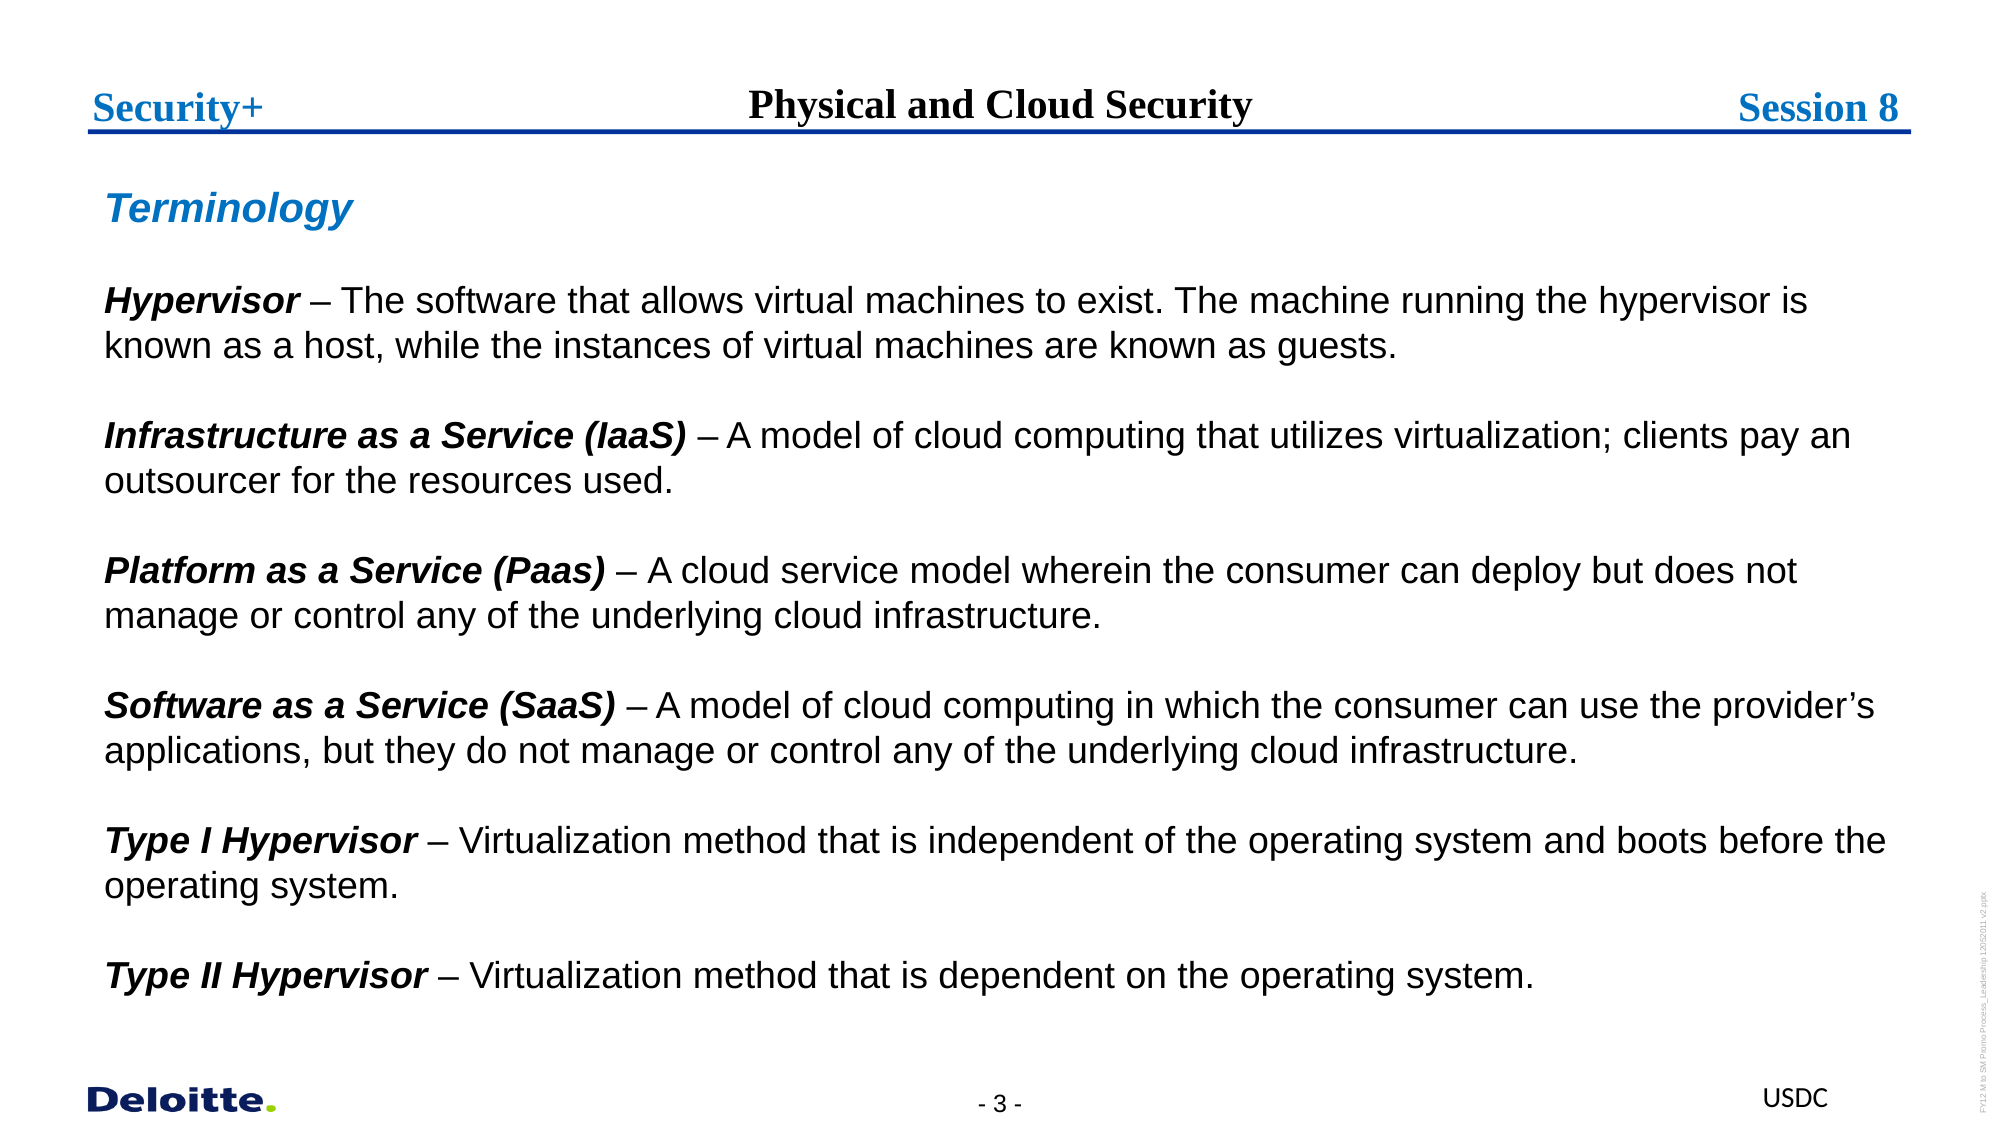

Physical and Cloud Security
Security+
Session 8
Terminology

Hypervisor – The software that allows virtual machines to exist. The machine running the hypervisor is known as a host, while the instances of virtual machines are known as guests.

Infrastructure as a Service (IaaS) – A model of cloud computing that utilizes virtualization; clients pay an outsourcer for the resources used.

Platform as a Service (Paas) – A cloud service model wherein the consumer can deploy but does not manage or control any of the underlying cloud infrastructure.

Software as a Service (SaaS) – A model of cloud computing in which the consumer can use the provider’s applications, but they do not manage or control any of the underlying cloud infrastructure.

Type I Hypervisor – Virtualization method that is independent of the operating system and boots before the operating system.

Type II Hypervisor – Virtualization method that is dependent on the operating system.